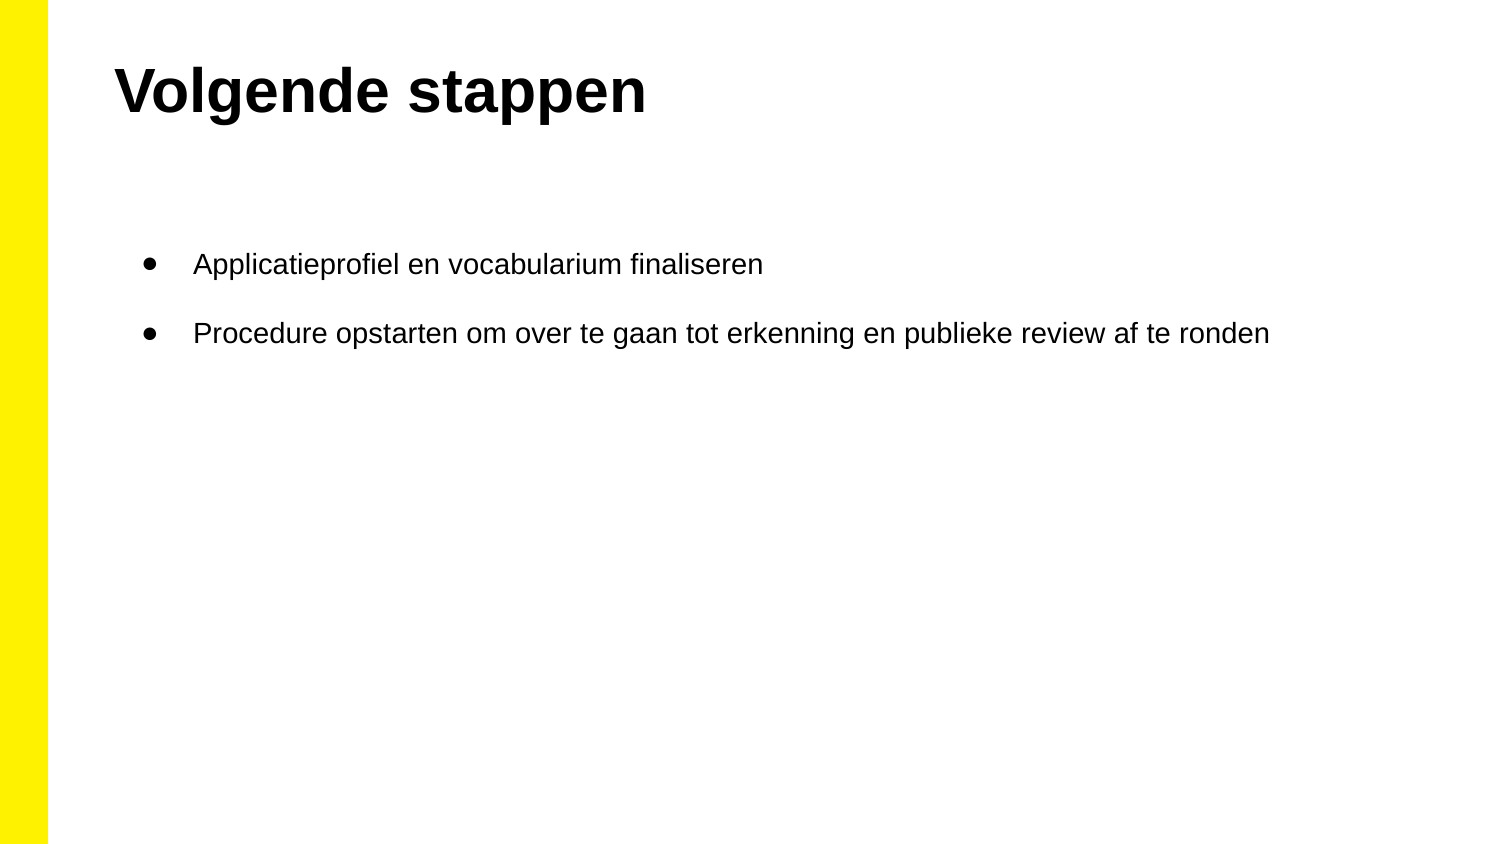

Volgende stappen
Applicatieprofiel en vocabularium finaliseren
Procedure opstarten om over te gaan tot erkenning en publieke review af te ronden